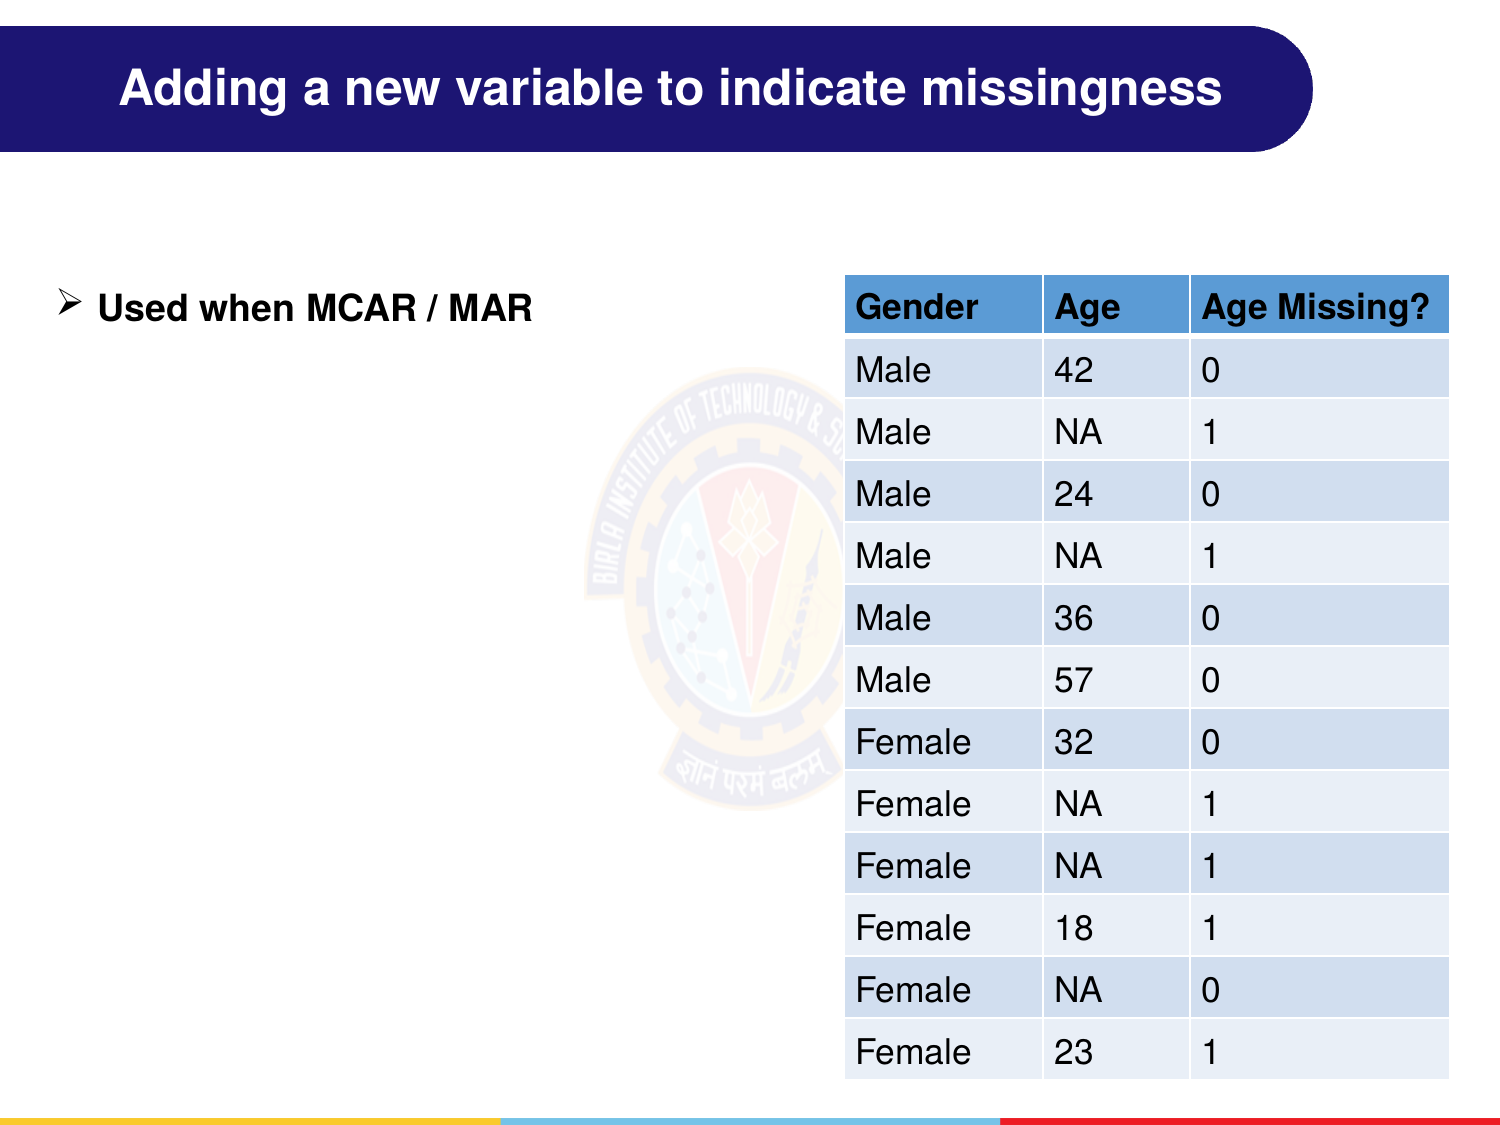

# Adding a new variable to indicate missingness
| Gender | Age | Age Missing? |
| --- | --- | --- |
| Male | 42 | 0 |
| Male | NA | 1 |
| Male | 24 | 0 |
| Male | NA | 1 |
| Male | 36 | 0 |
| Male | 57 | 0 |
| Female | 32 | 0 |
| Female | NA | 1 |
| Female | NA | 1 |
| Female | 18 | 1 |
| Female | NA | 0 |
| Female | 23 | 1 |
Used when MCAR / MAR